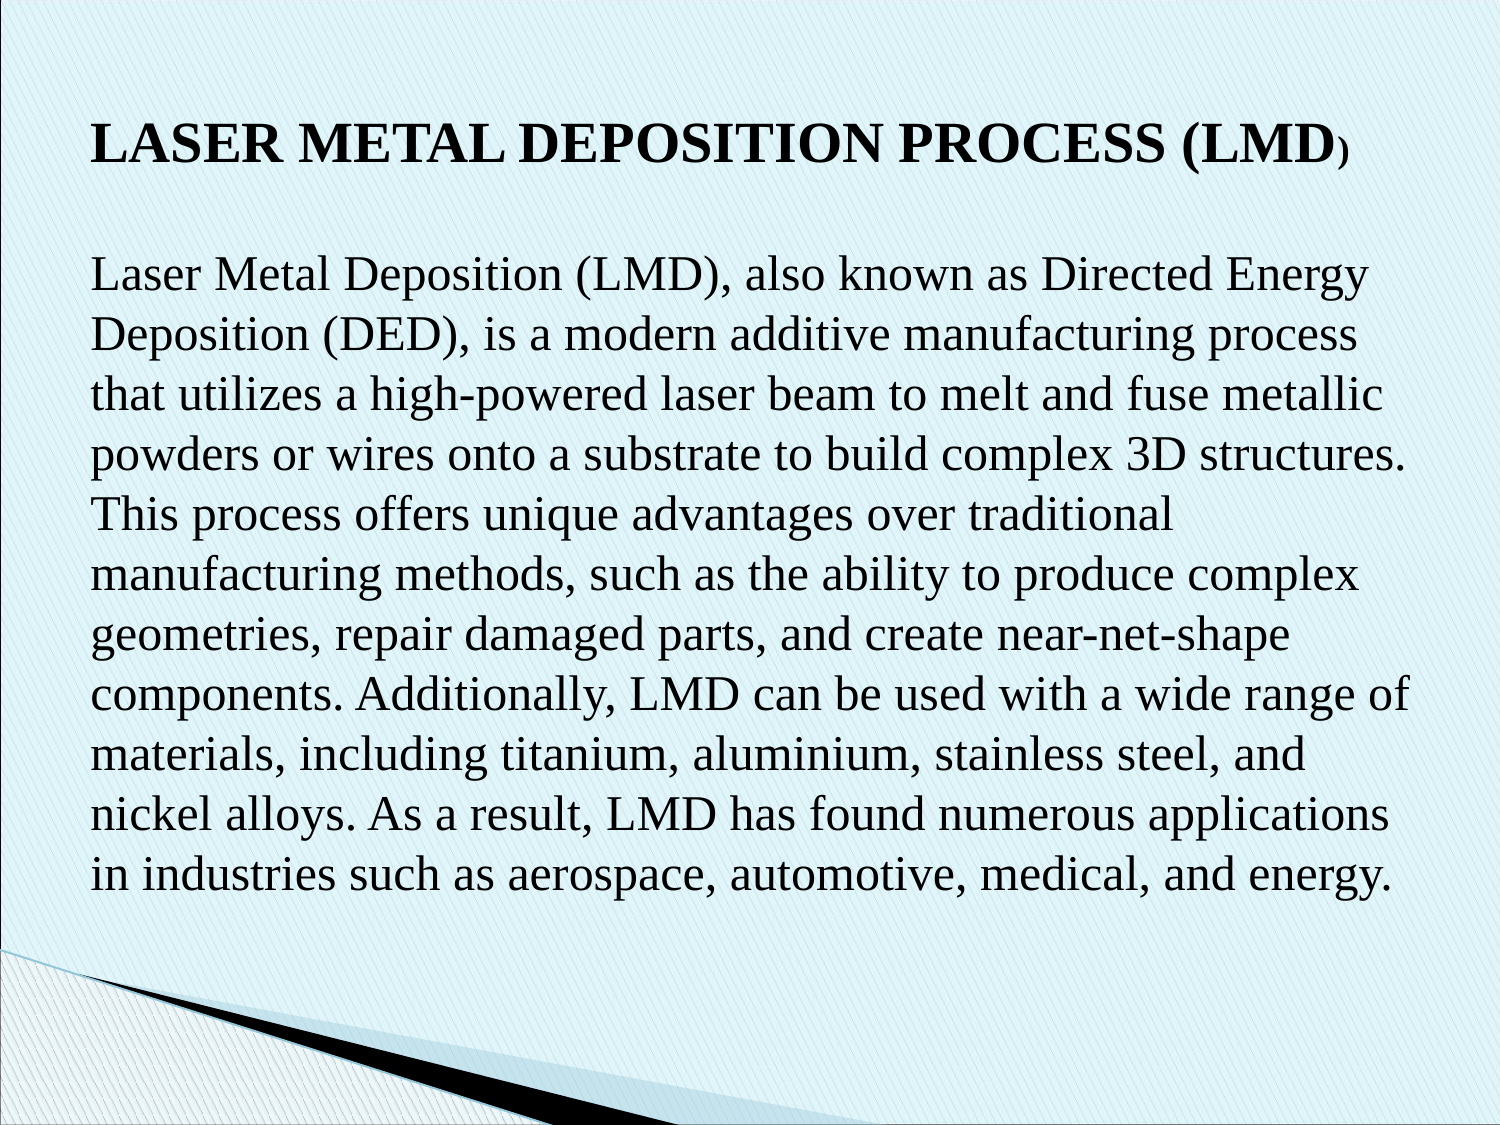

# LASER METAL DEPOSITION PROCESS (LMD)
Laser Metal Deposition (LMD), also known as Directed Energy Deposition (DED), is a modern additive manufacturing process that utilizes a high-powered laser beam to melt and fuse metallic powders or wires onto a substrate to build complex 3D structures. This process offers unique advantages over traditional manufacturing methods, such as the ability to produce complex geometries, repair damaged parts, and create near-net-shape components. Additionally, LMD can be used with a wide range of materials, including titanium, aluminium, stainless steel, and nickel alloys. As a result, LMD has found numerous applications in industries such as aerospace, automotive, medical, and energy.